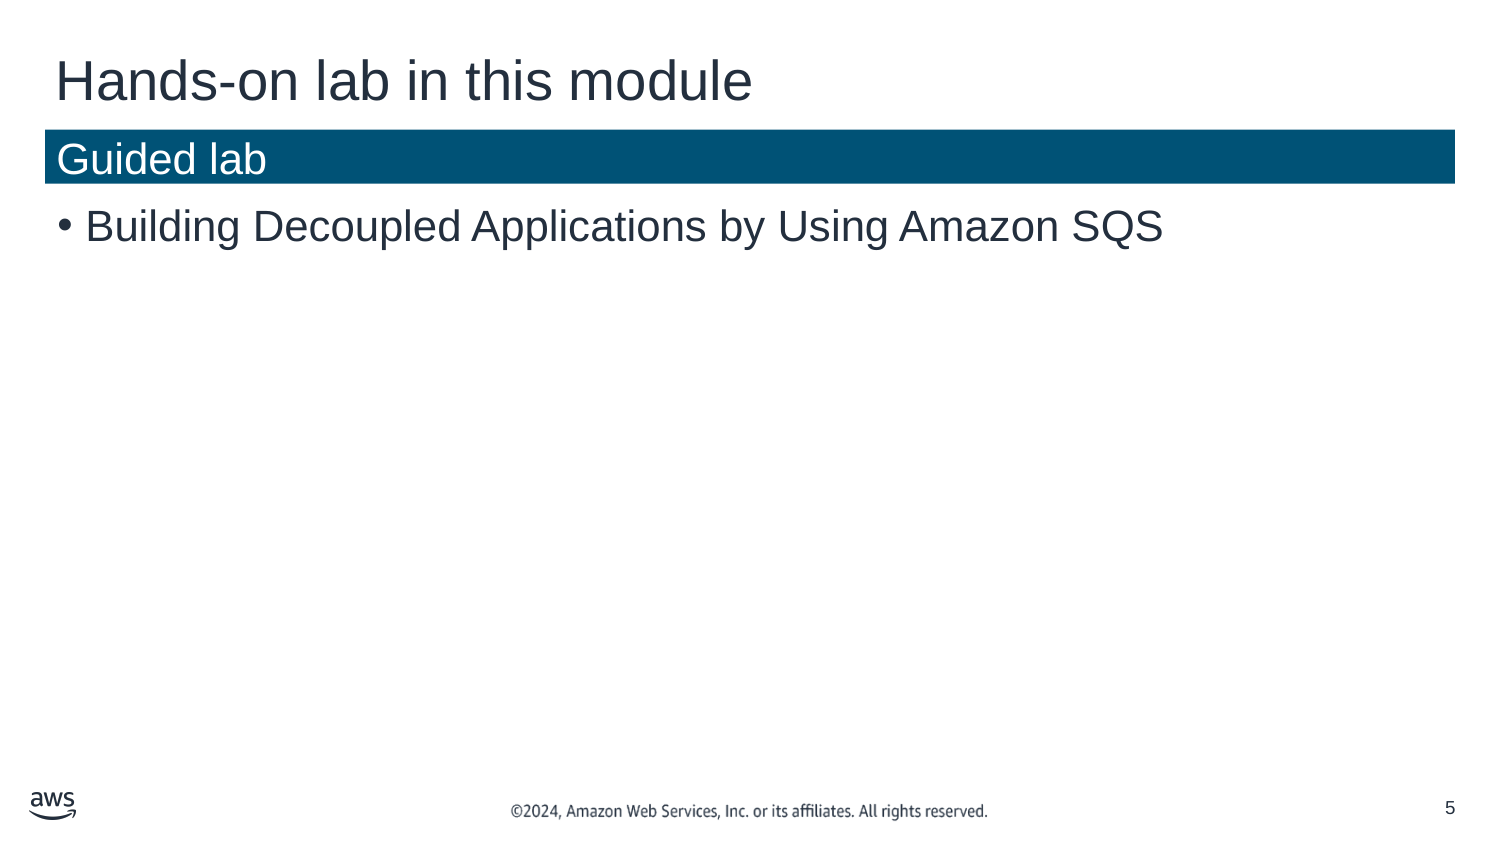

# Hands-on lab in this module
Guided lab
Building Decoupled Applications by Using Amazon SQS
5